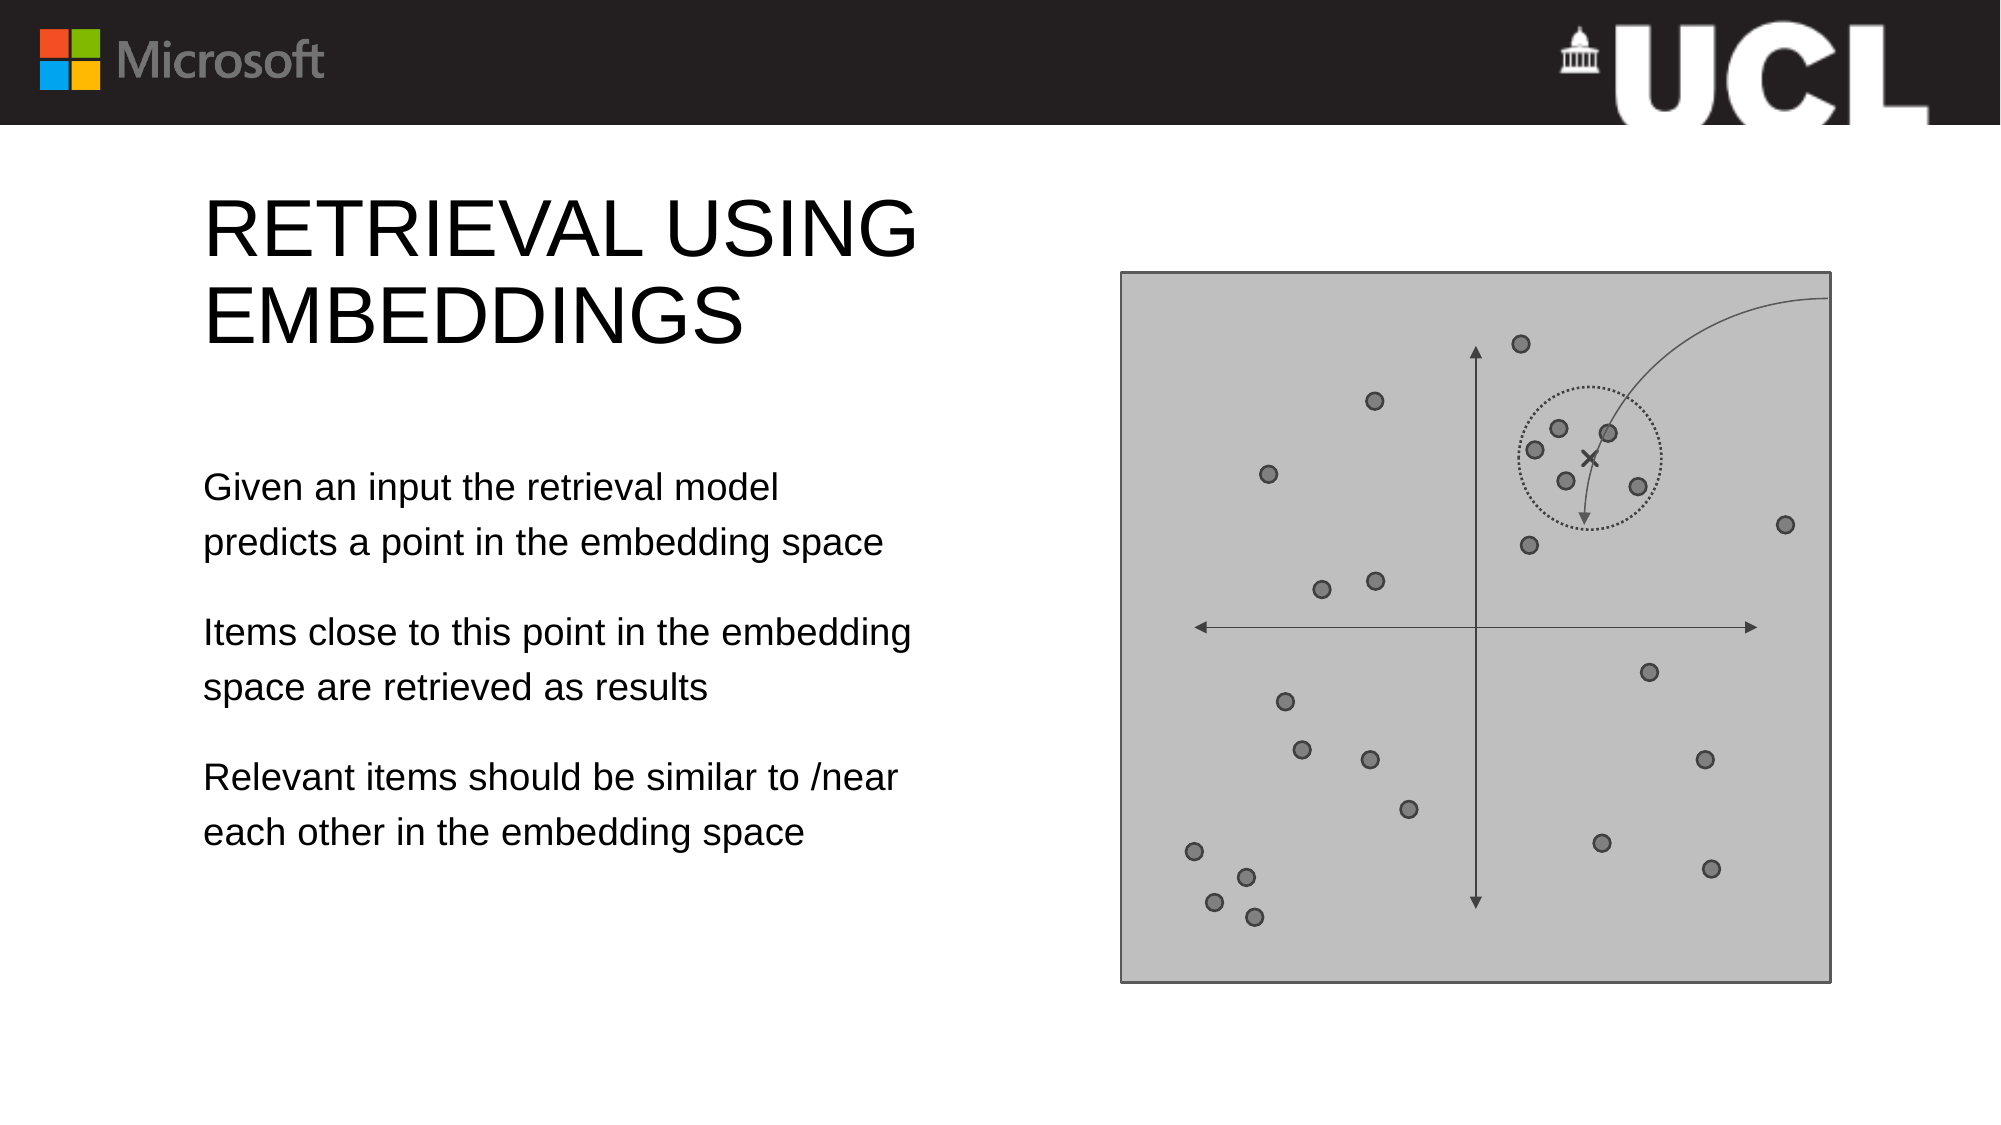

# Retrieval using embeddings

Given an input the retrieval model predicts a point in the embedding space
Items close to this point in the embedding space are retrieved as results
Relevant items should be similar to /near each other in the embedding space